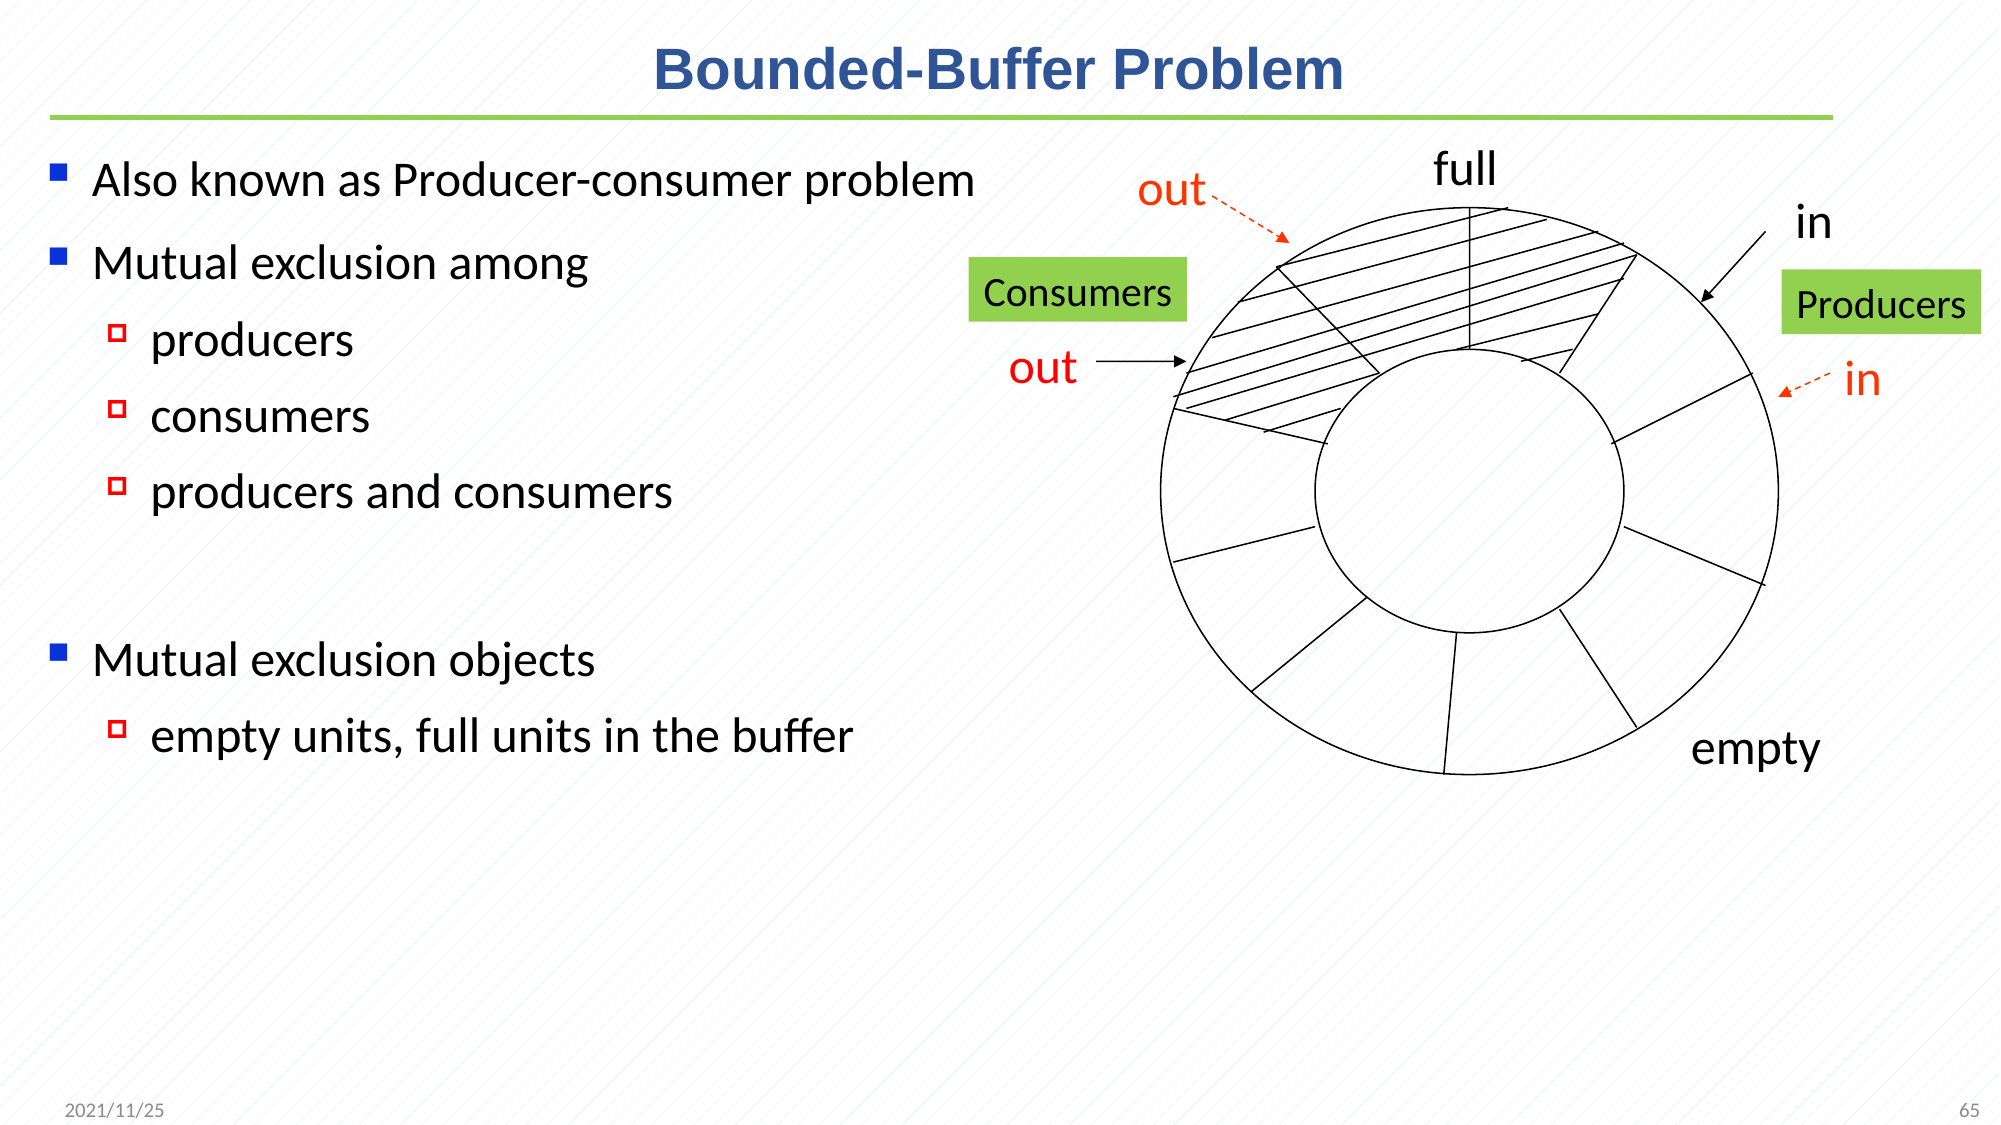

# Bounded-Buffer Problem
Also known as Producer-consumer problem
Mutual exclusion among
producers
consumers
producers and consumers

Mutual exclusion objects
empty units, full units in the buffer
full
out
 in

out
 in

empty
Consumers
Producers
65
2021/11/25